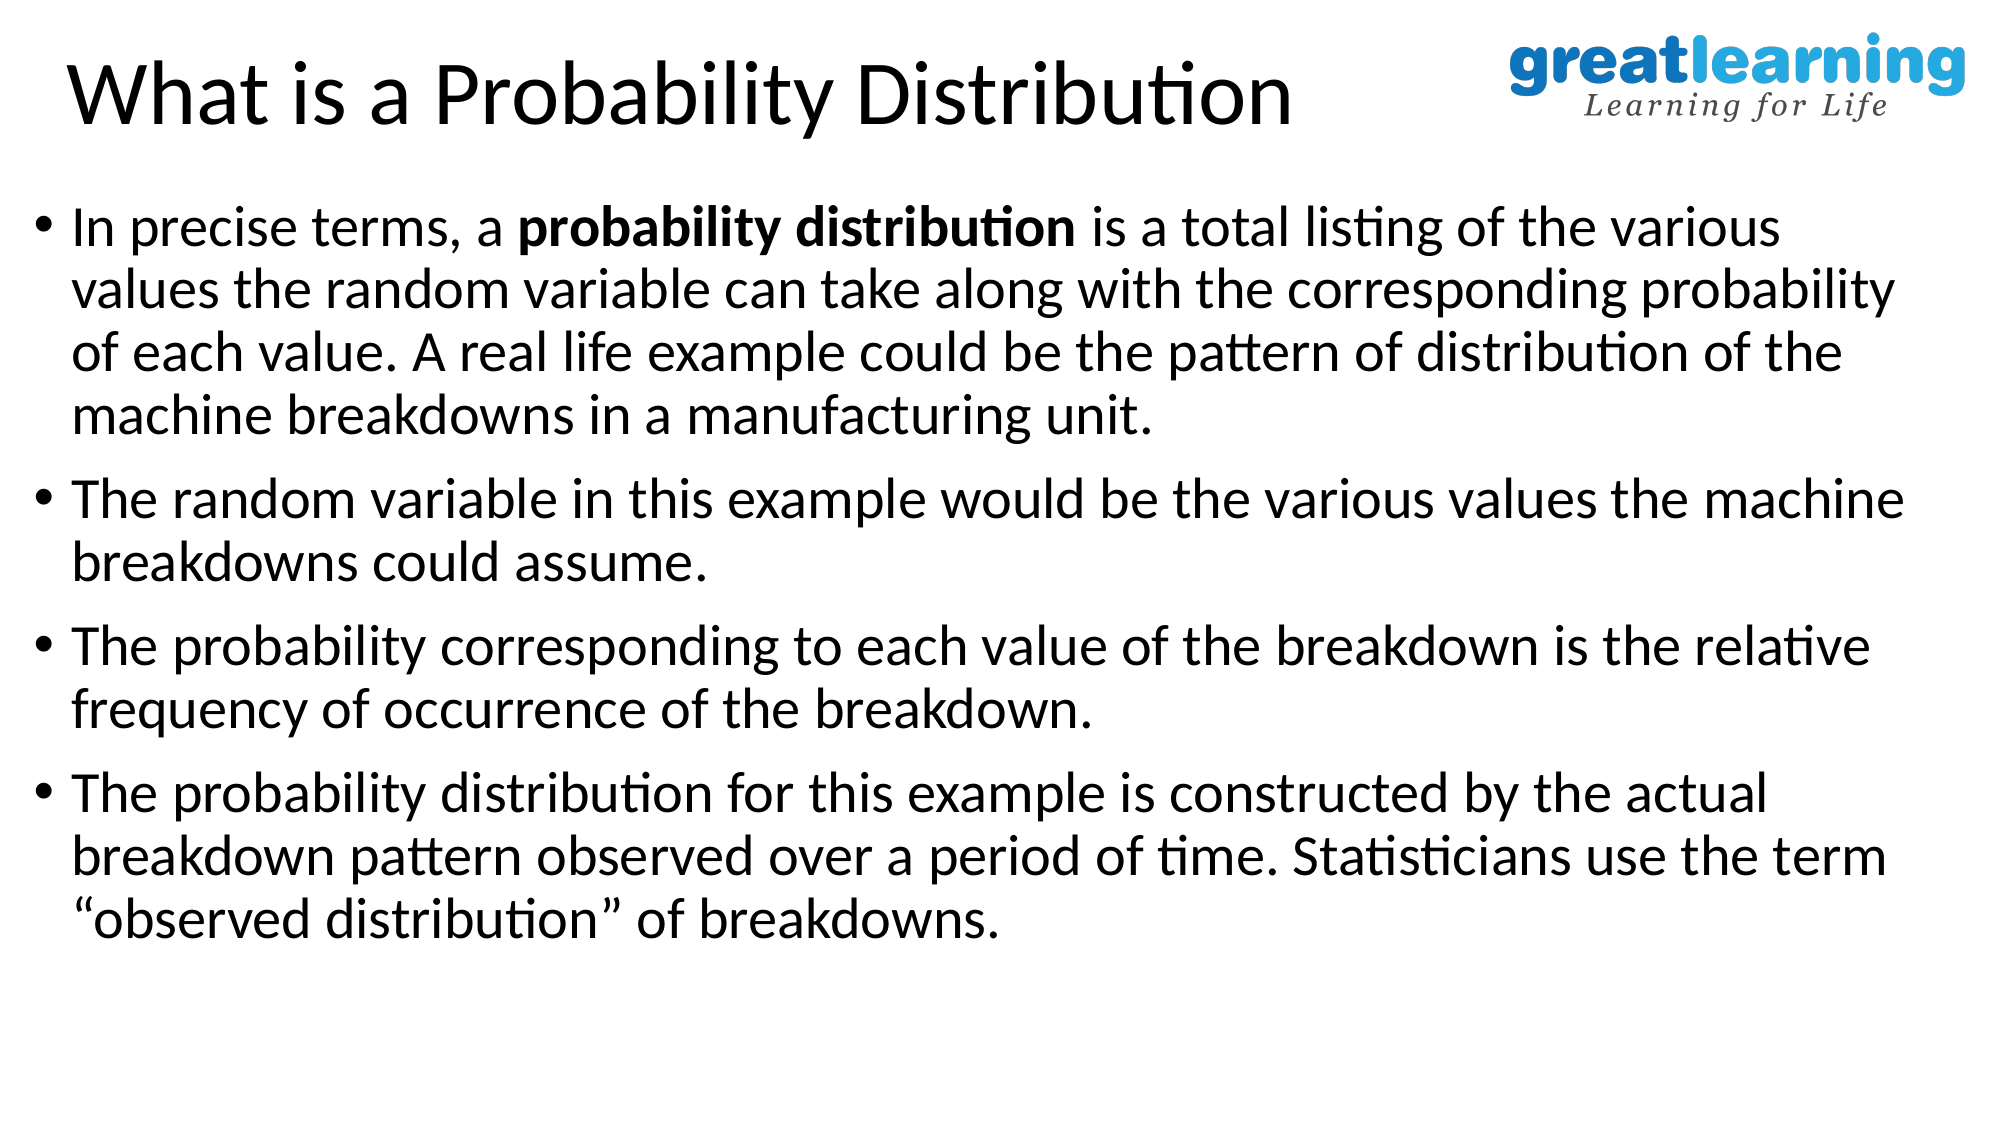

# What is a Probability Distribution
In precise terms, a probability distribution is a total listing of the various values the random variable can take along with the corresponding probability of each value. A real life example could be the pattern of distribution of the machine breakdowns in a manufacturing unit.
The random variable in this example would be the various values the machine breakdowns could assume.
The probability corresponding to each value of the breakdown is the relative frequency of occurrence of the breakdown.
The probability distribution for this example is constructed by the actual breakdown pattern observed over a period of time. Statisticians use the term “observed distribution” of breakdowns.